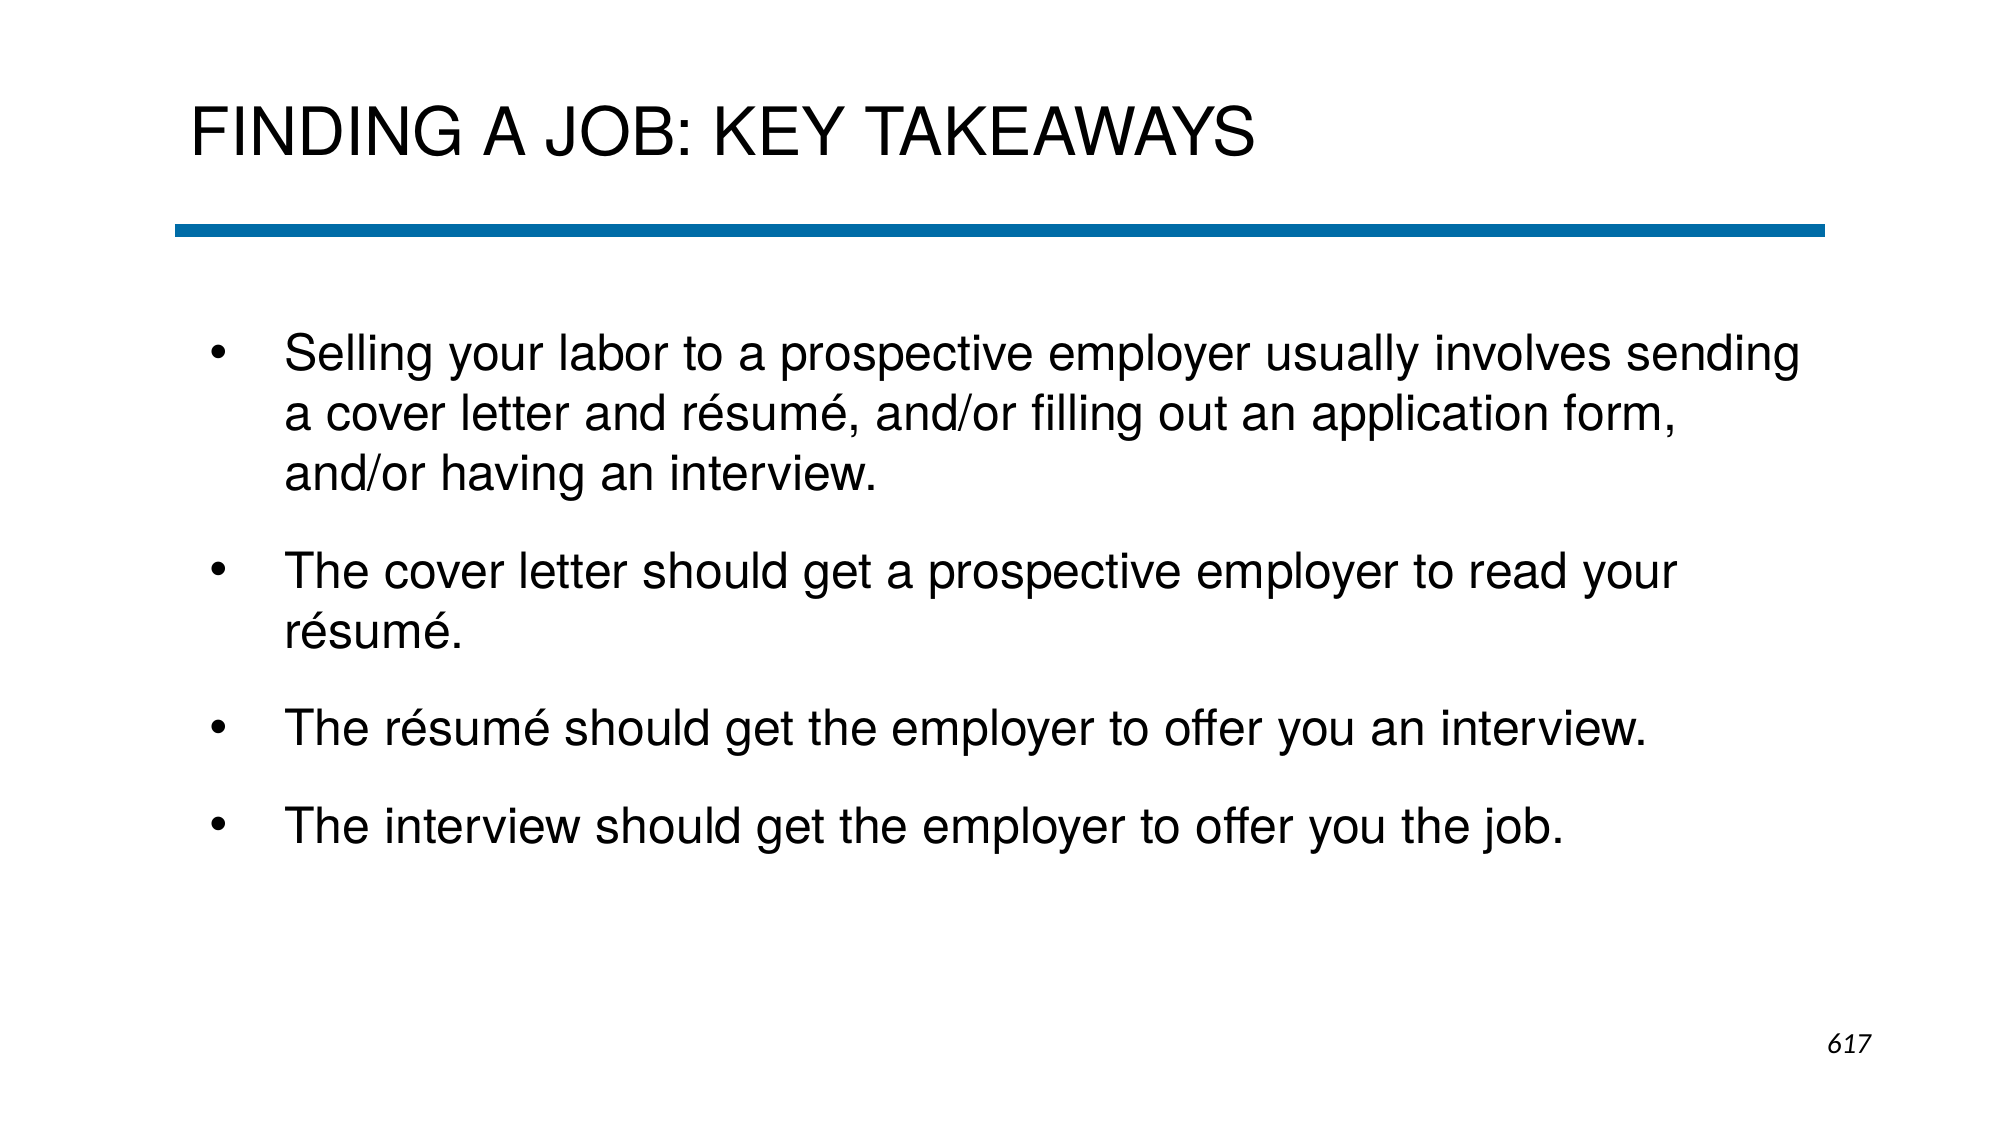

# Finding a job: KEY TAKEAWAYS
Selling your labor to a prospective employer usually involves sending a cover letter and résumé, and/or filling out an application form, and/or having an interview.
The cover letter should get a prospective employer to read your résumé.
The résumé should get the employer to offer you an interview.
The interview should get the employer to offer you the job.
1-617